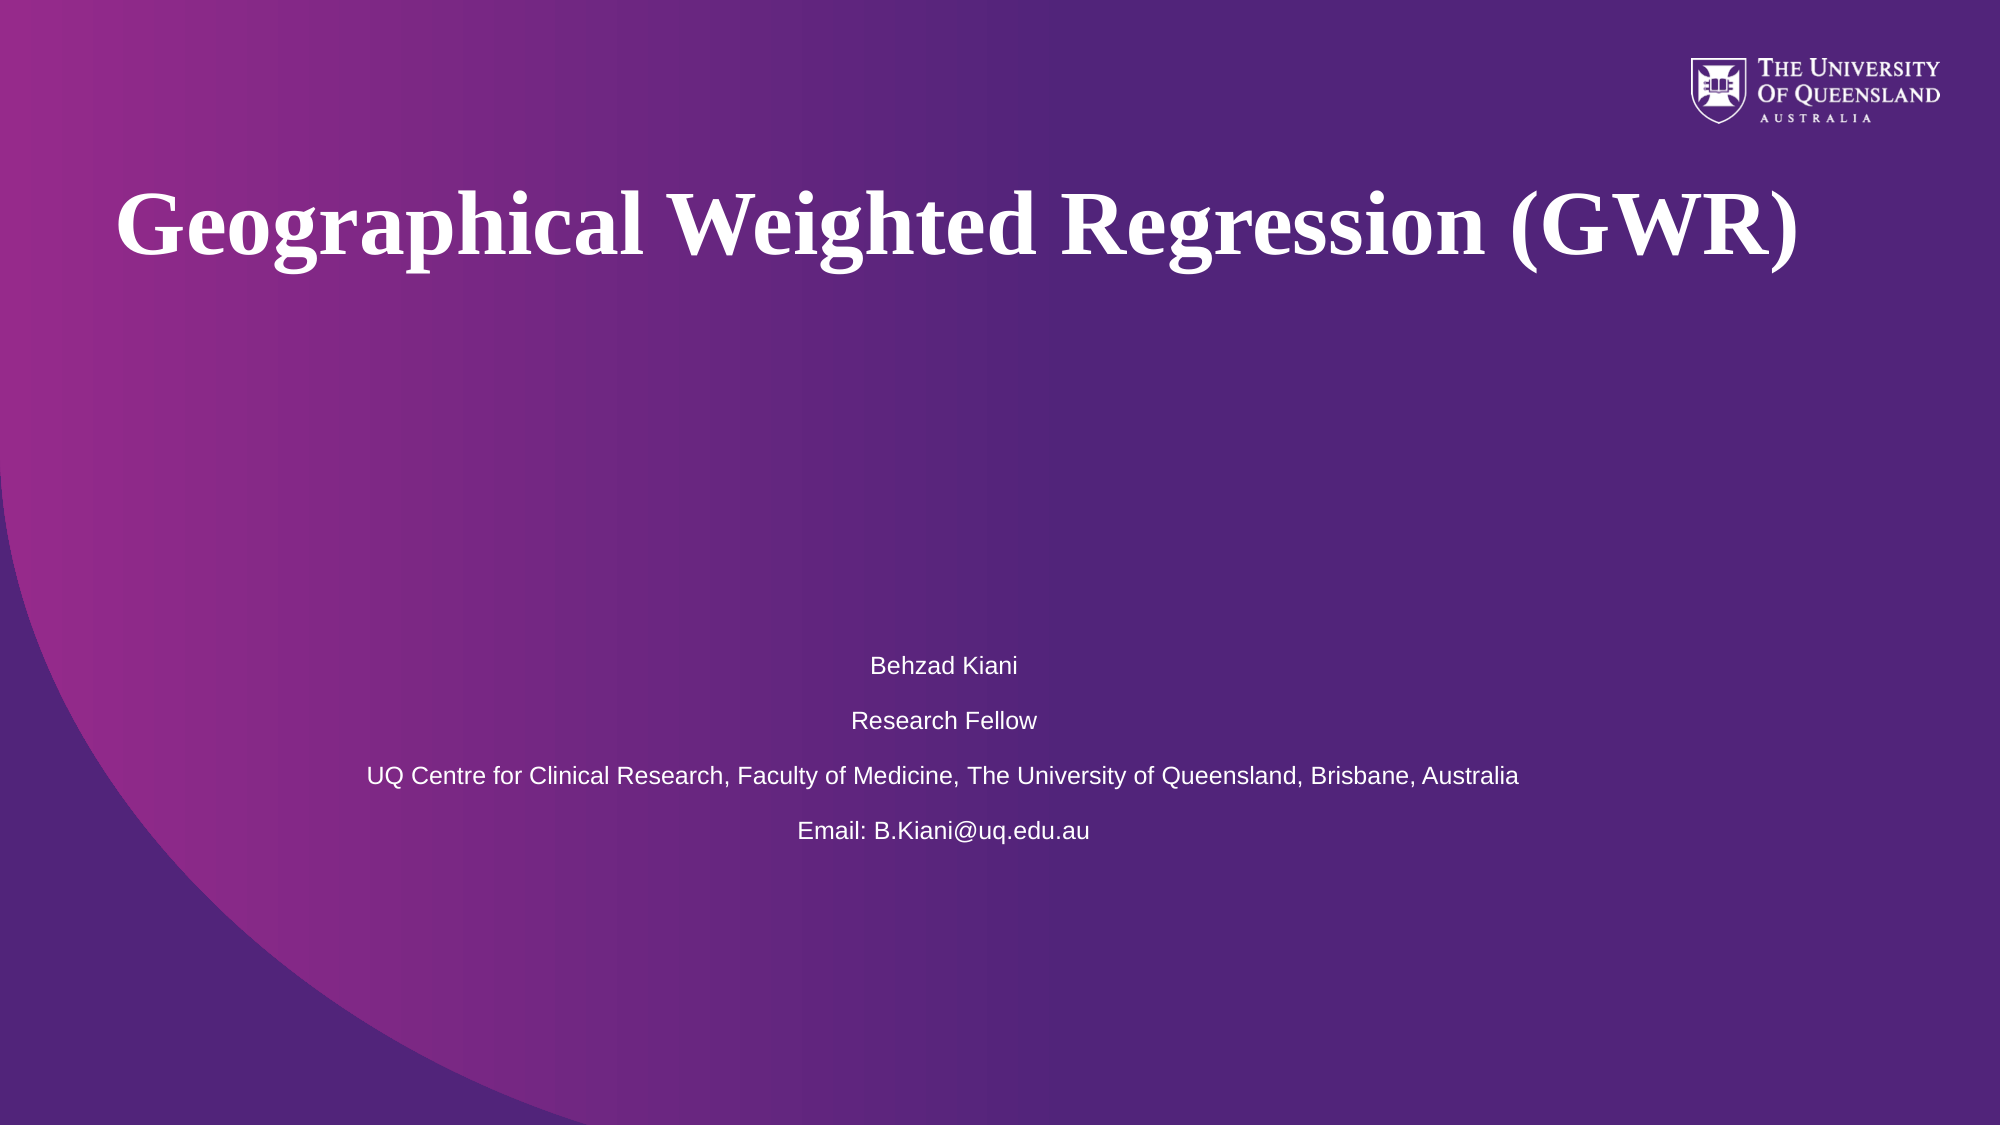

Geographical Weighted Regression (GWR)

Behzad Kiani
Research Fellow
UQ Centre for Clinical Research, Faculty of Medicine, The University of Queensland, Brisbane, Australia
Email: B.Kiani@uq.edu.au